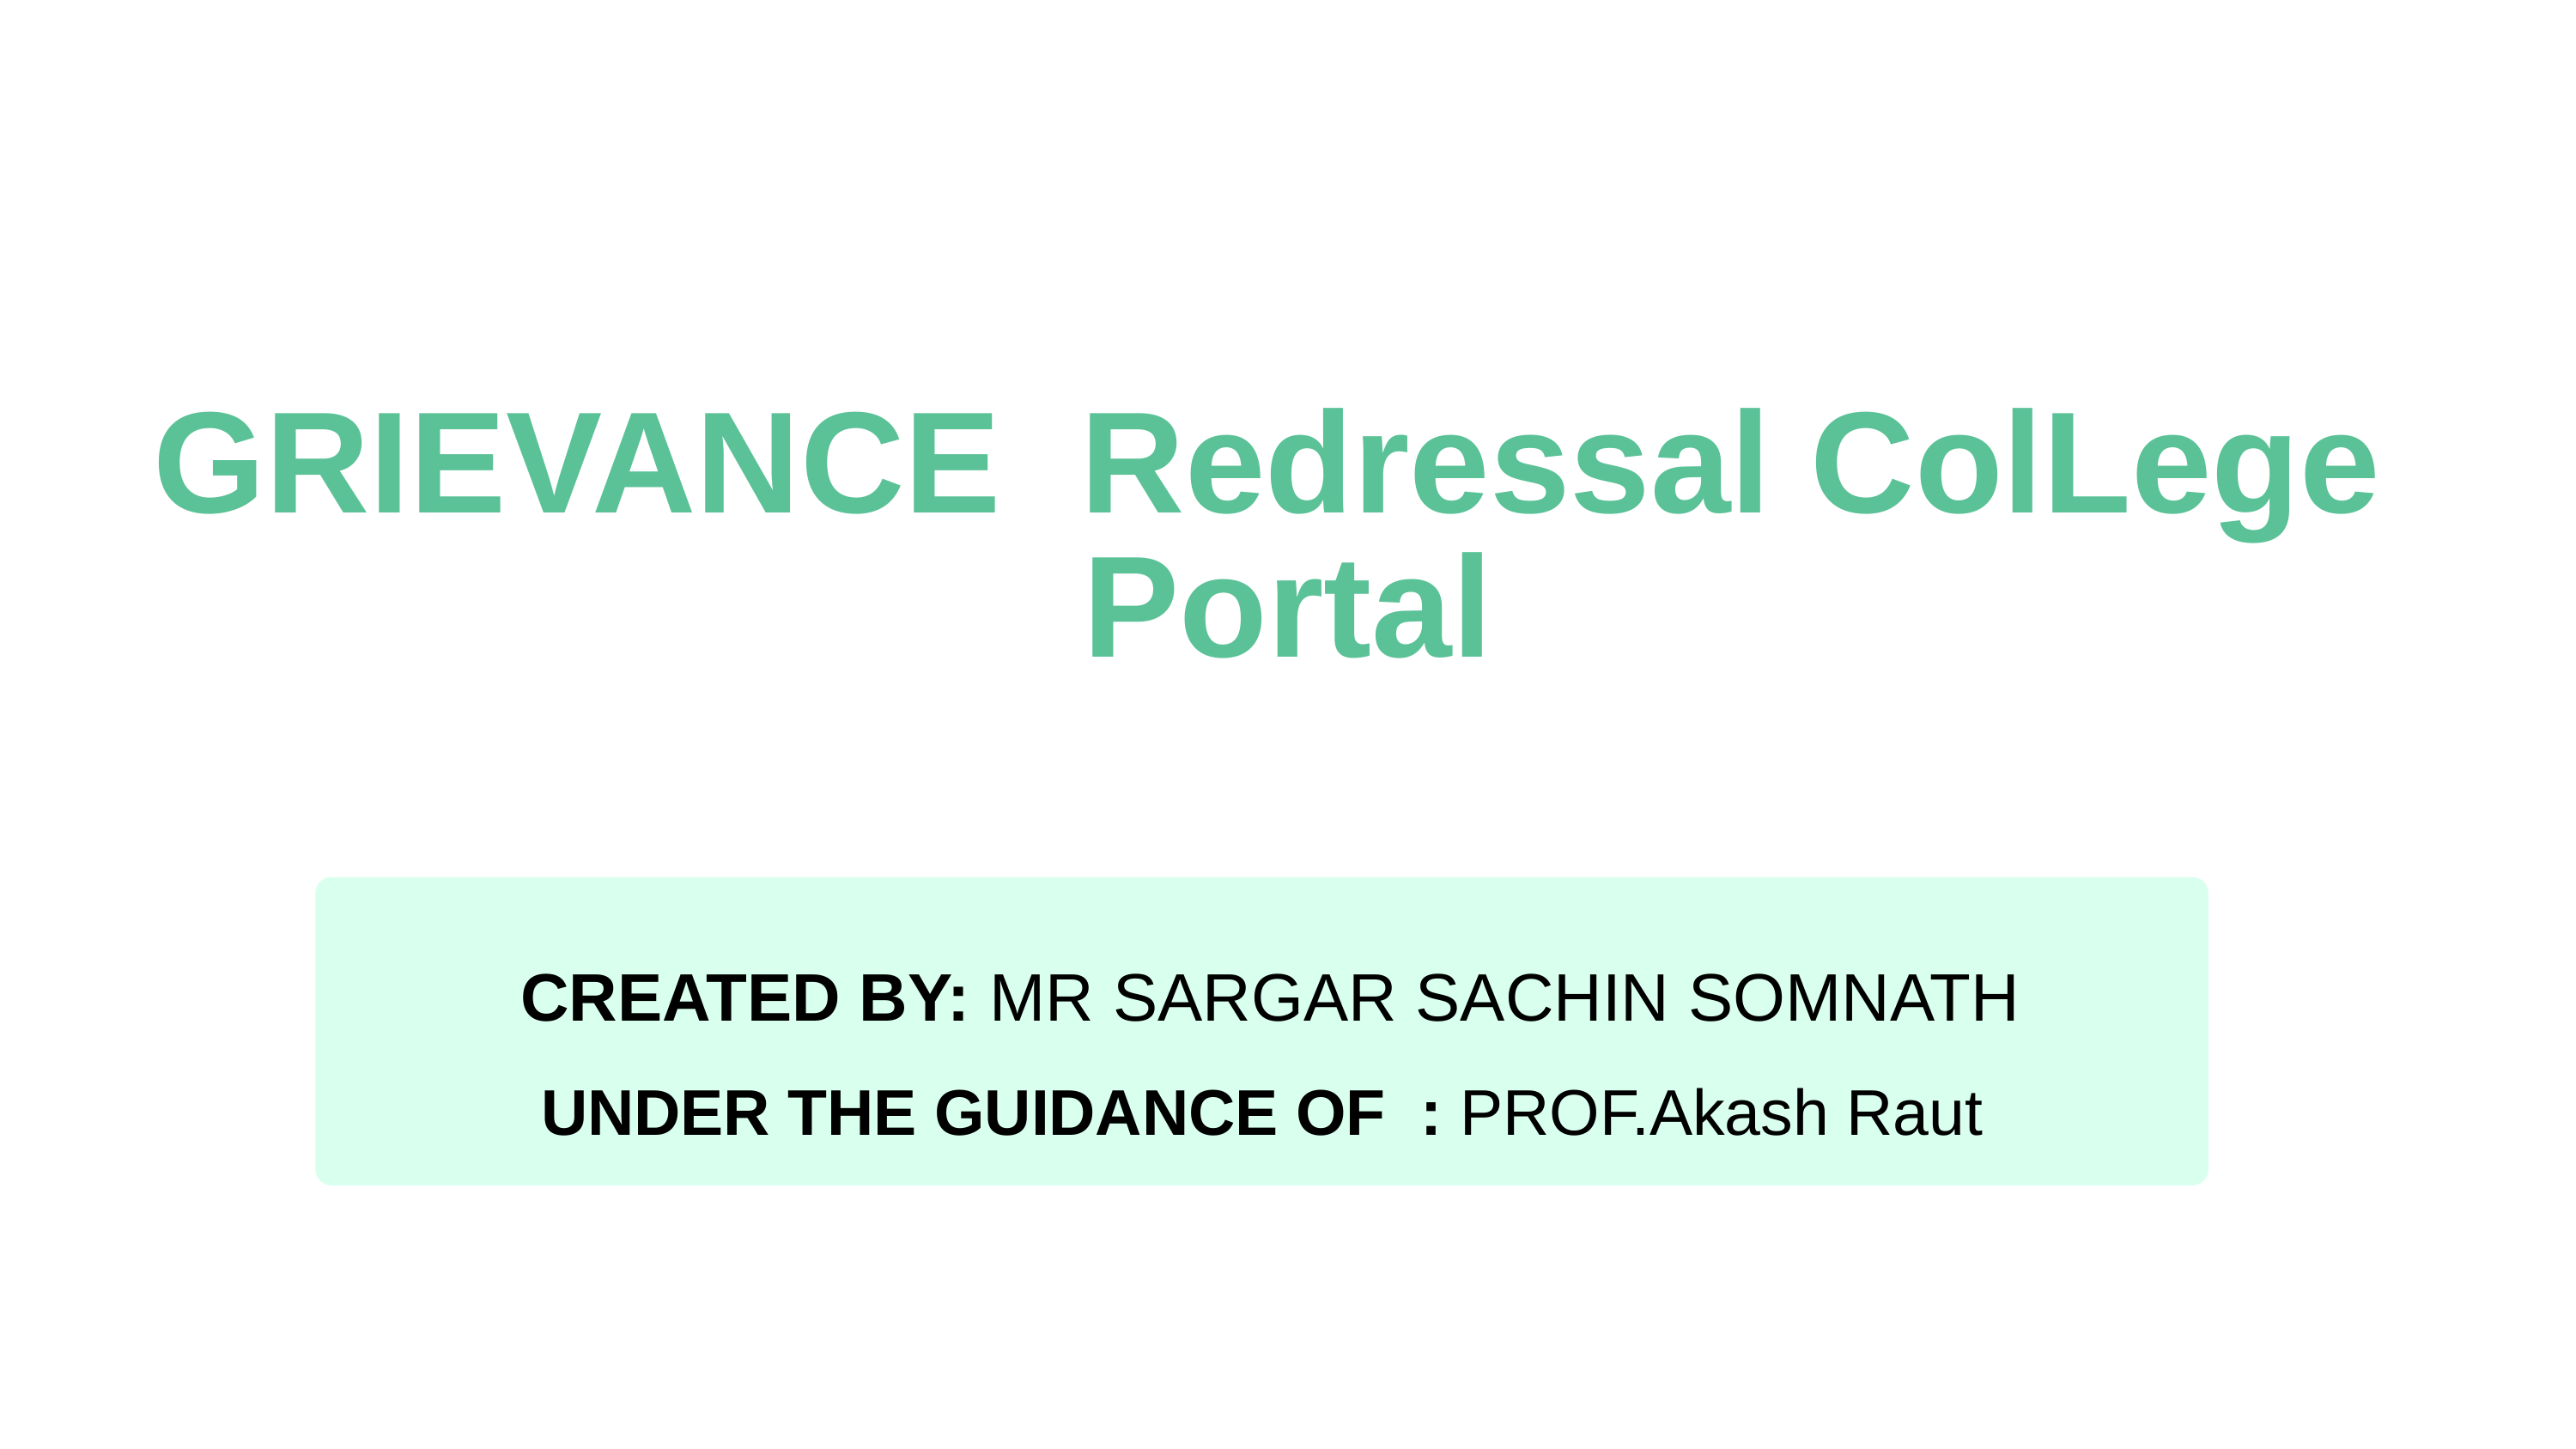

GRIEVANCE  Redressal ColLege  Portal

CREATED BY: MR SARGAR SACHIN SOMNATH
UNDER THE GUIDANCE OF  : PROF.Akash Raut